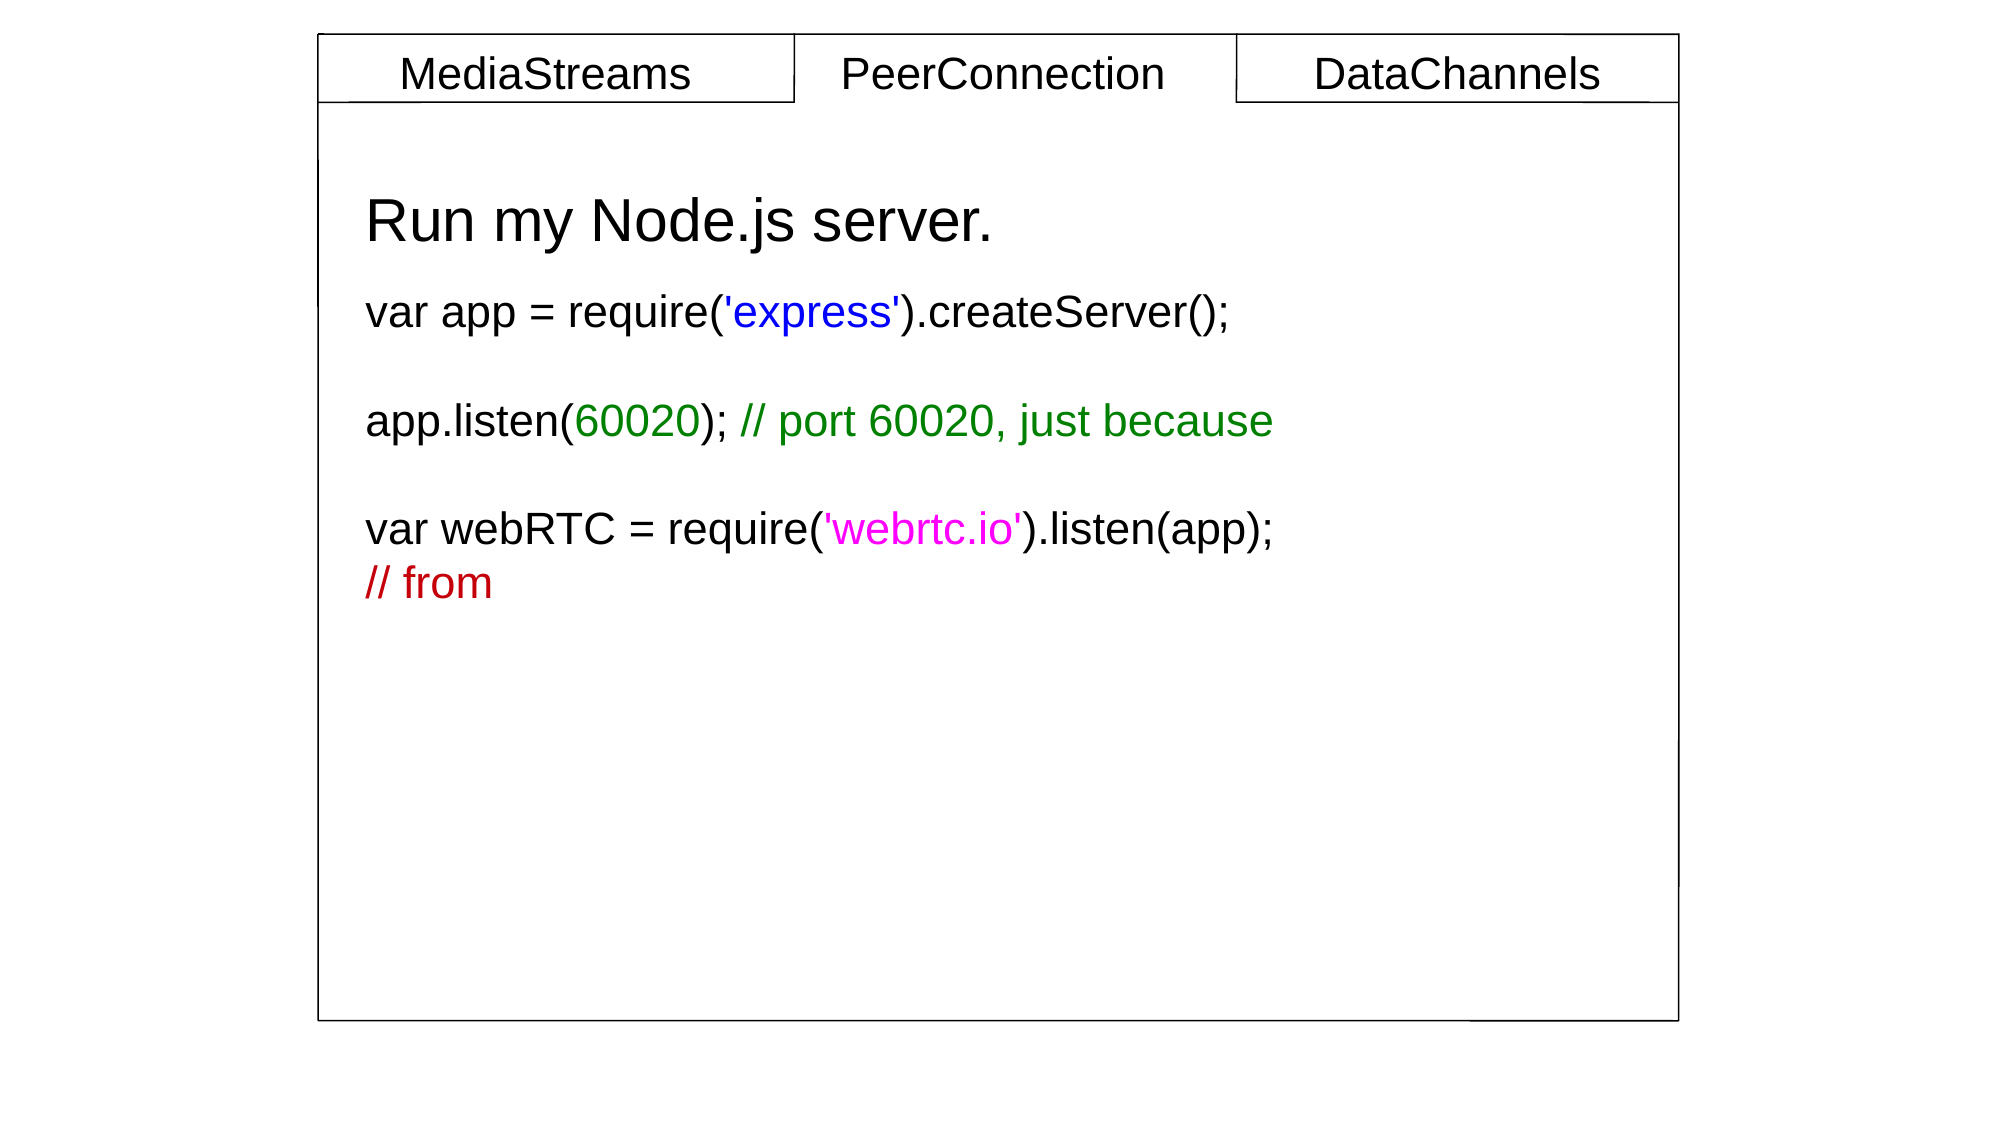

MediaStreams
PeerConnection
DataChannels

Run my Node.js server.
var app = require('express').createServer();

app.listen(60020); // port 60020, just because

var webRTC = require('webrtc.io').listen(app);
// from